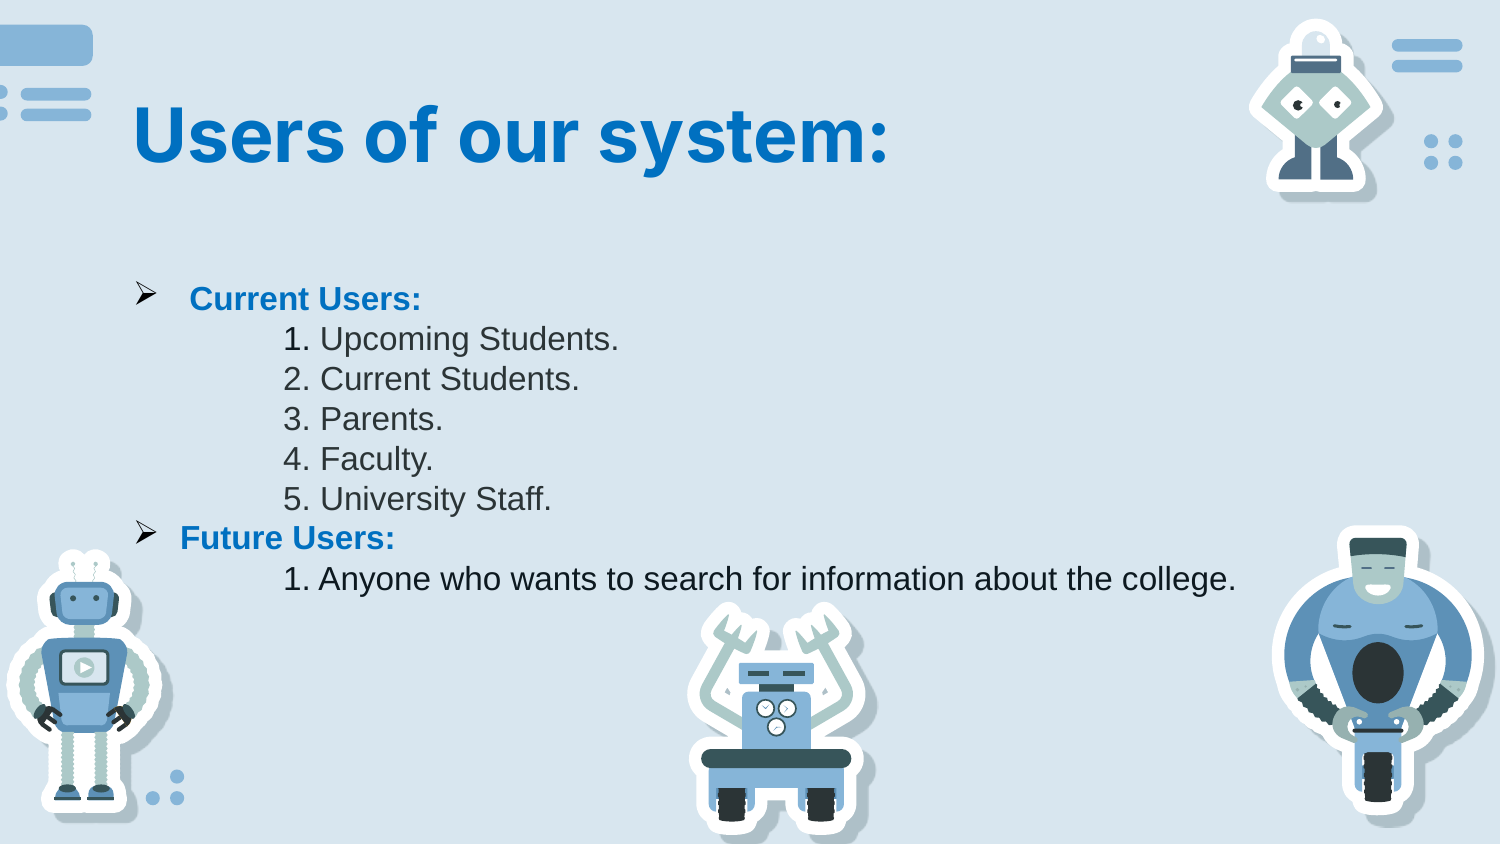

# Users of our system:
Current Users:
	1. Upcoming Students.
	2. Current Students.
	3. Parents.
	4. Faculty.
	5. University Staff.
Future Users:
	1. Anyone who wants to search for information about the college.